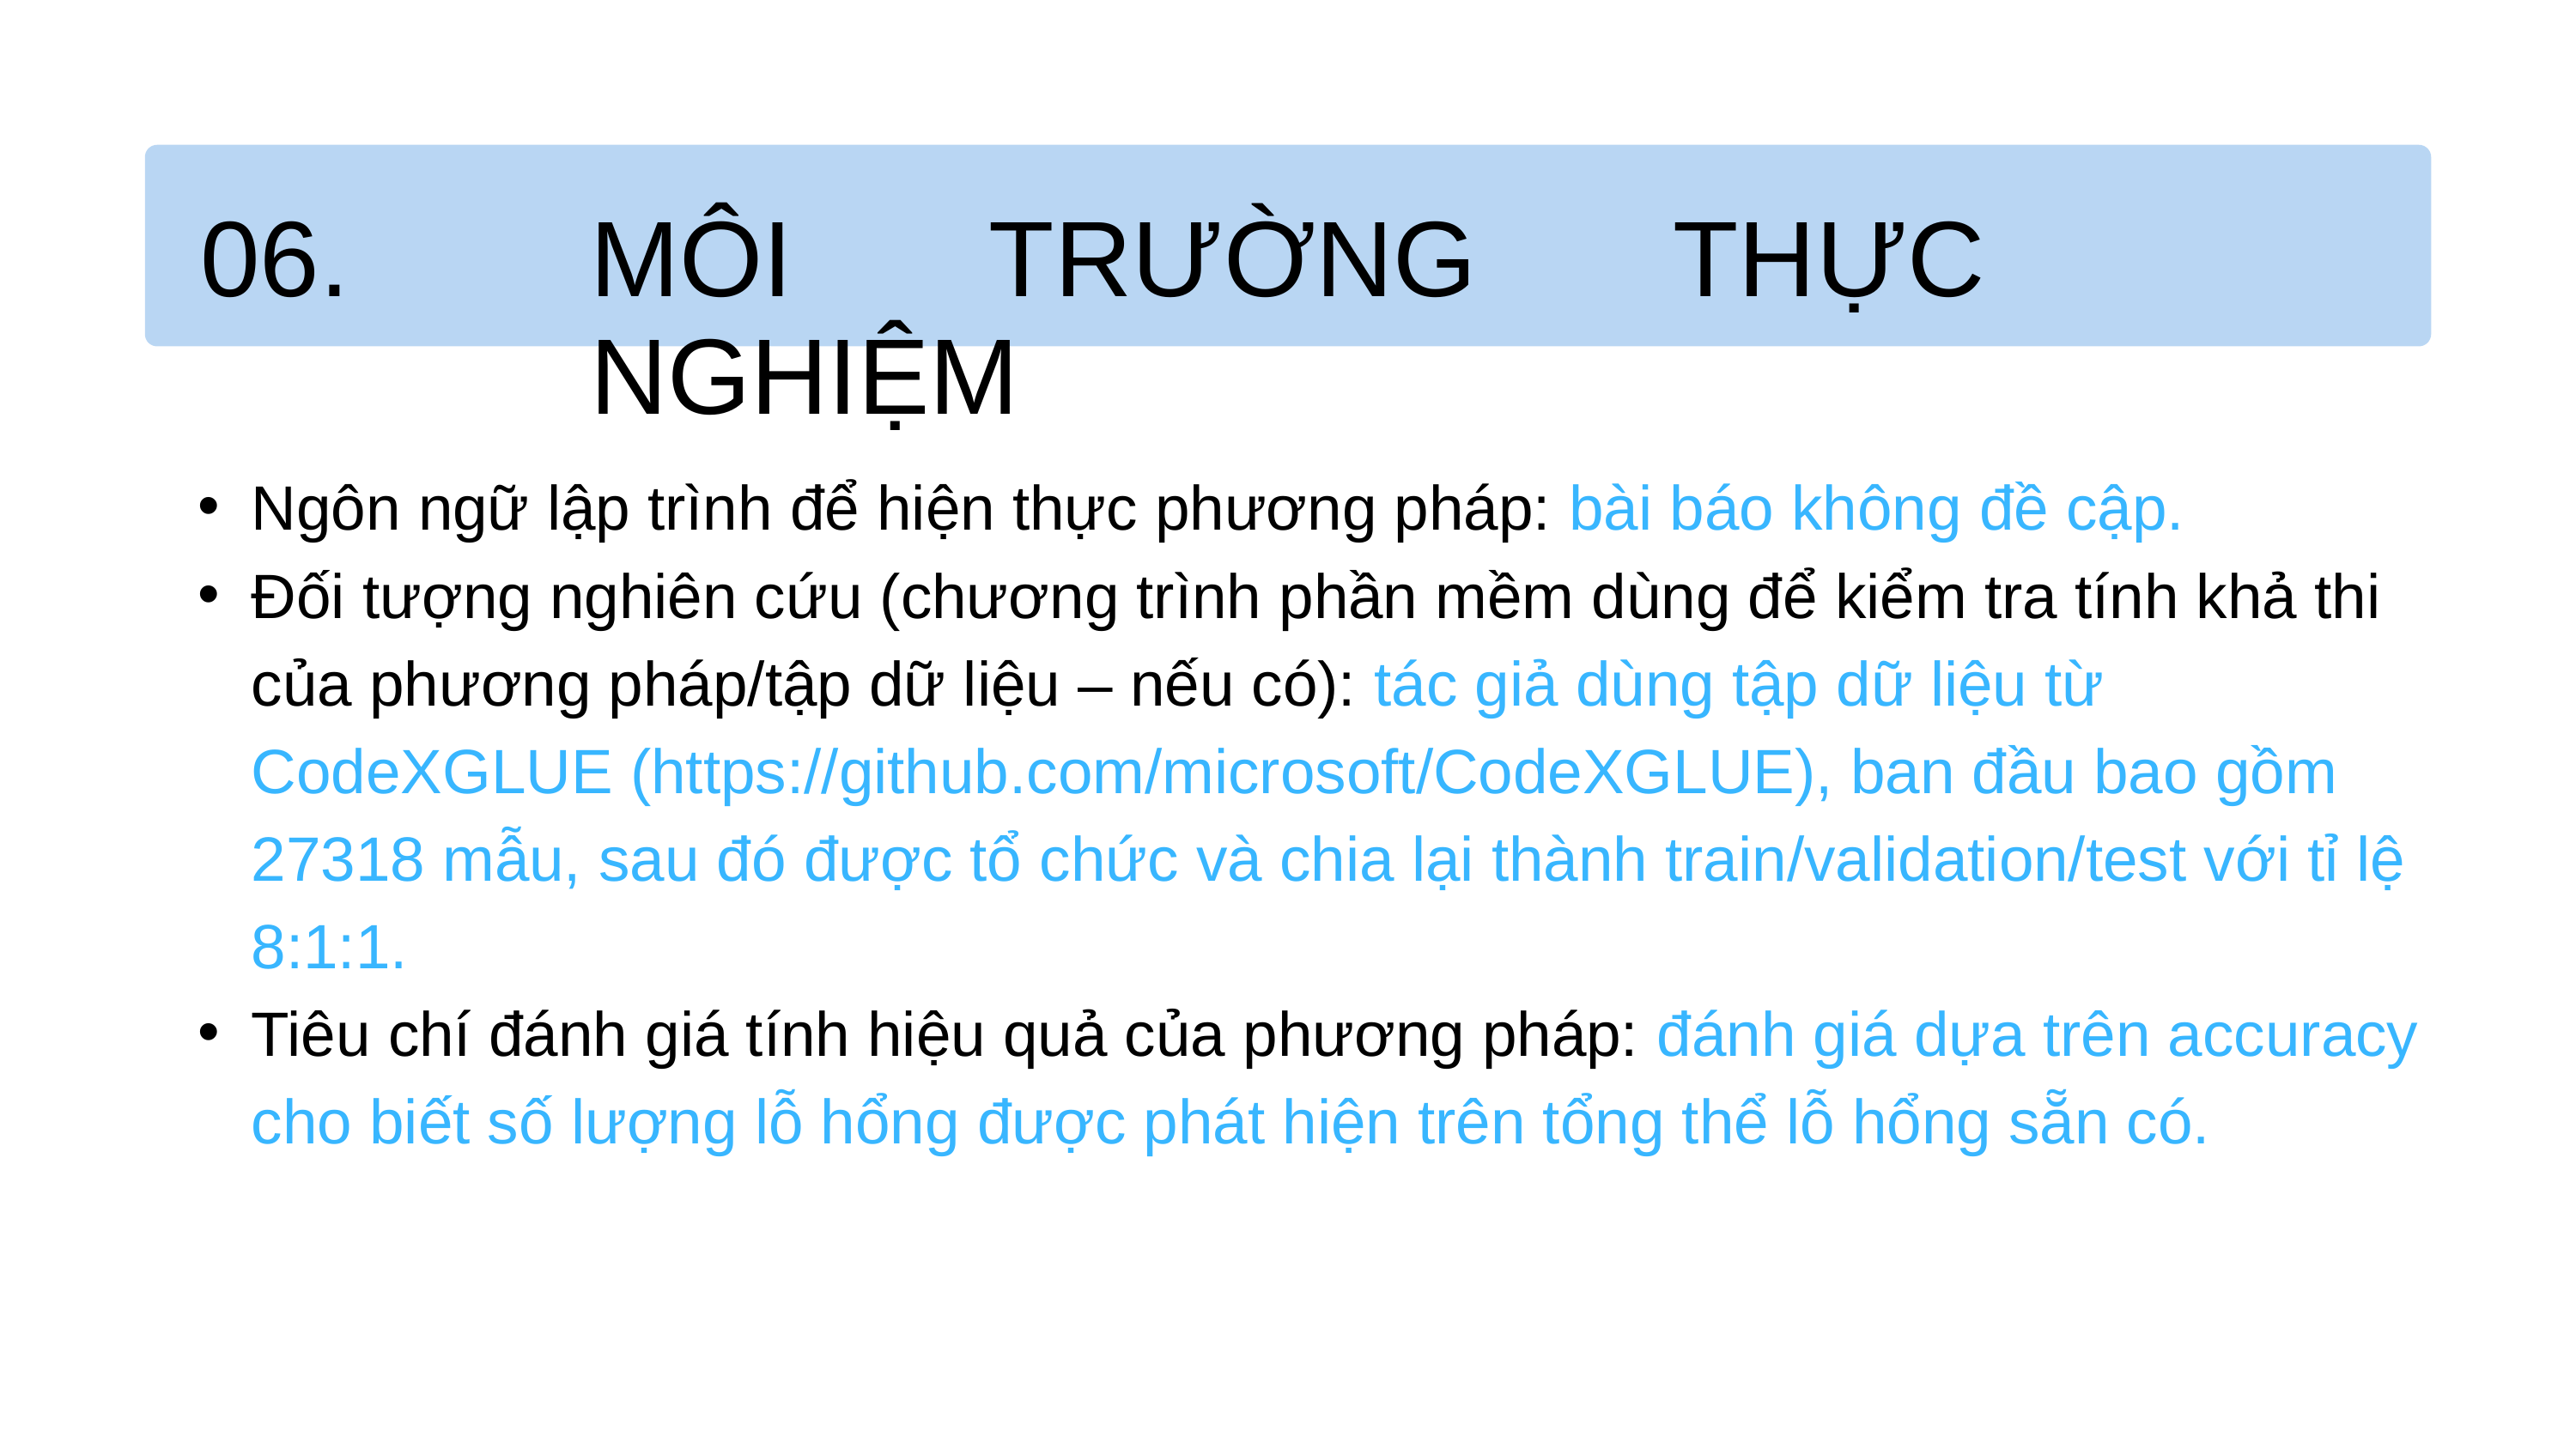

06.
MÔI TRƯỜNG THỰC NGHIỆM
Ngôn ngữ lập trình để hiện thực phương pháp: bài báo không đề cập.
Đối tượng nghiên cứu (chương trình phần mềm dùng để kiểm tra tính khả thi của phương pháp/tập dữ liệu – nếu có): tác giả dùng tập dữ liệu từ CodeXGLUE (https://github.com/microsoft/CodeXGLUE), ban đầu bao gồm 27318 mẫu, sau đó được tổ chức và chia lại thành train/validation/test với tỉ lệ 8:1:1.
Tiêu chí đánh giá tính hiệu quả của phương pháp: đánh giá dựa trên accuracy cho biết số lượng lỗ hổng được phát hiện trên tổng thể lỗ hổng sẵn có.